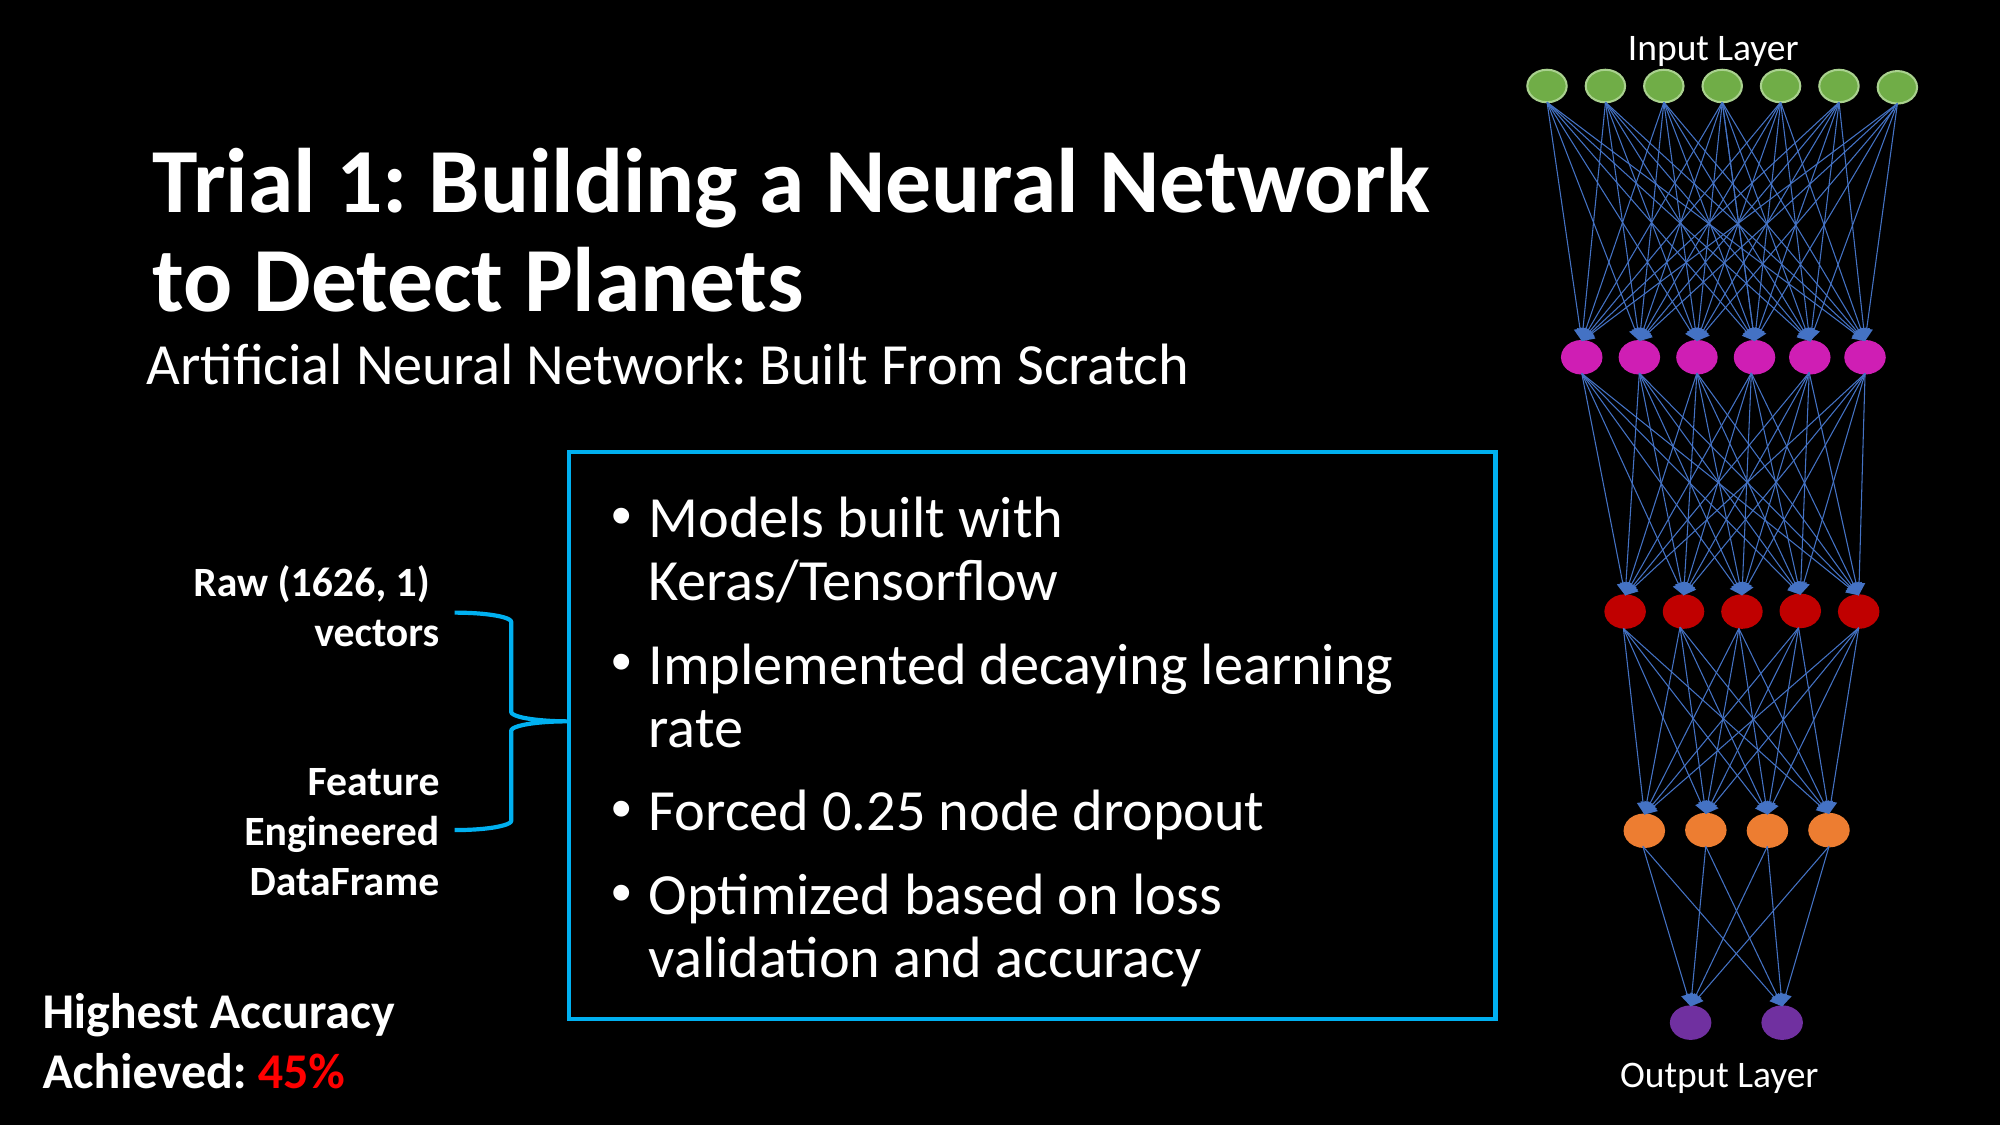

Input Layer
# Trial 1: Building a Neural Network to Detect Planets

Artificial Neural Network: Built From Scratch

Models built with Keras/Tensorflow
Implemented decaying learning rate
Forced 0.25 node dropout
Optimized based on loss validation and accuracy
Raw (1626, 1)
vectors

Feature Engineered
DataFrame

Highest Accuracy
Achieved: 45%

Output Layer